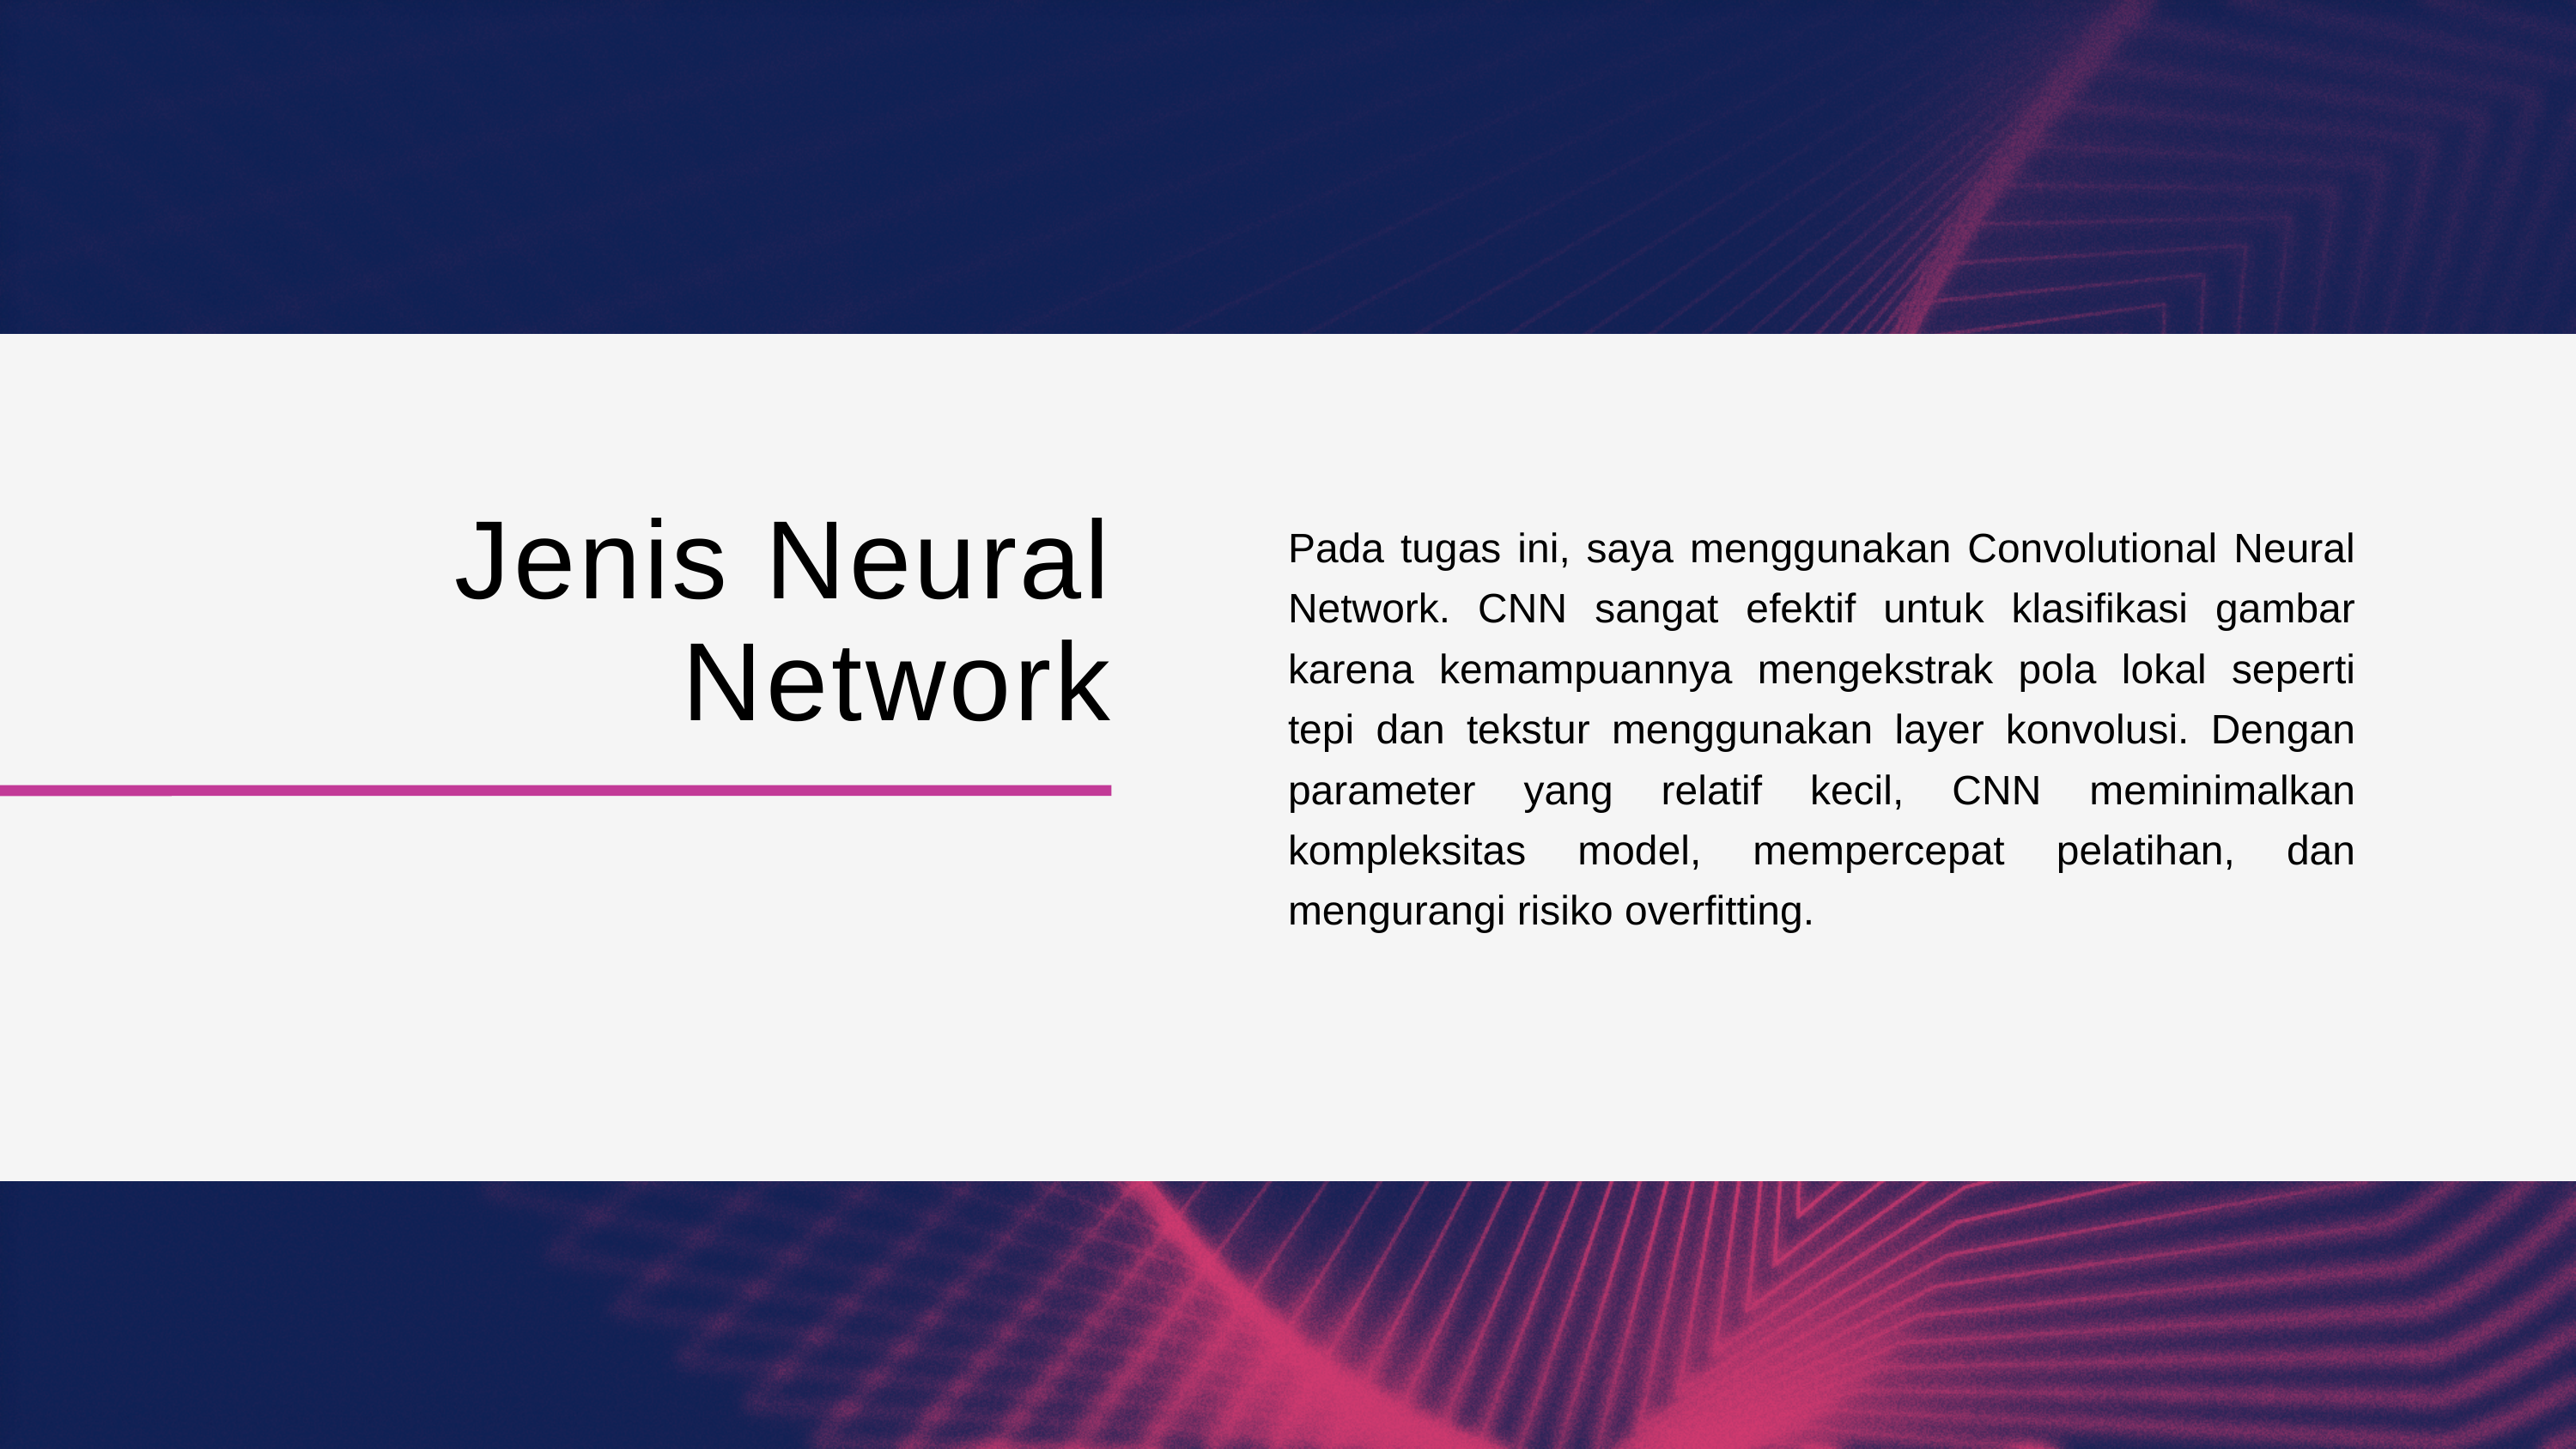

Jenis Neural
Network
Pada tugas ini, saya menggunakan Convolutional Neural Network. CNN sangat efektif untuk klasifikasi gambar karena kemampuannya mengekstrak pola lokal seperti tepi dan tekstur menggunakan layer konvolusi. Dengan parameter yang relatif kecil, CNN meminimalkan kompleksitas model, mempercepat pelatihan, dan mengurangi risiko overfitting.